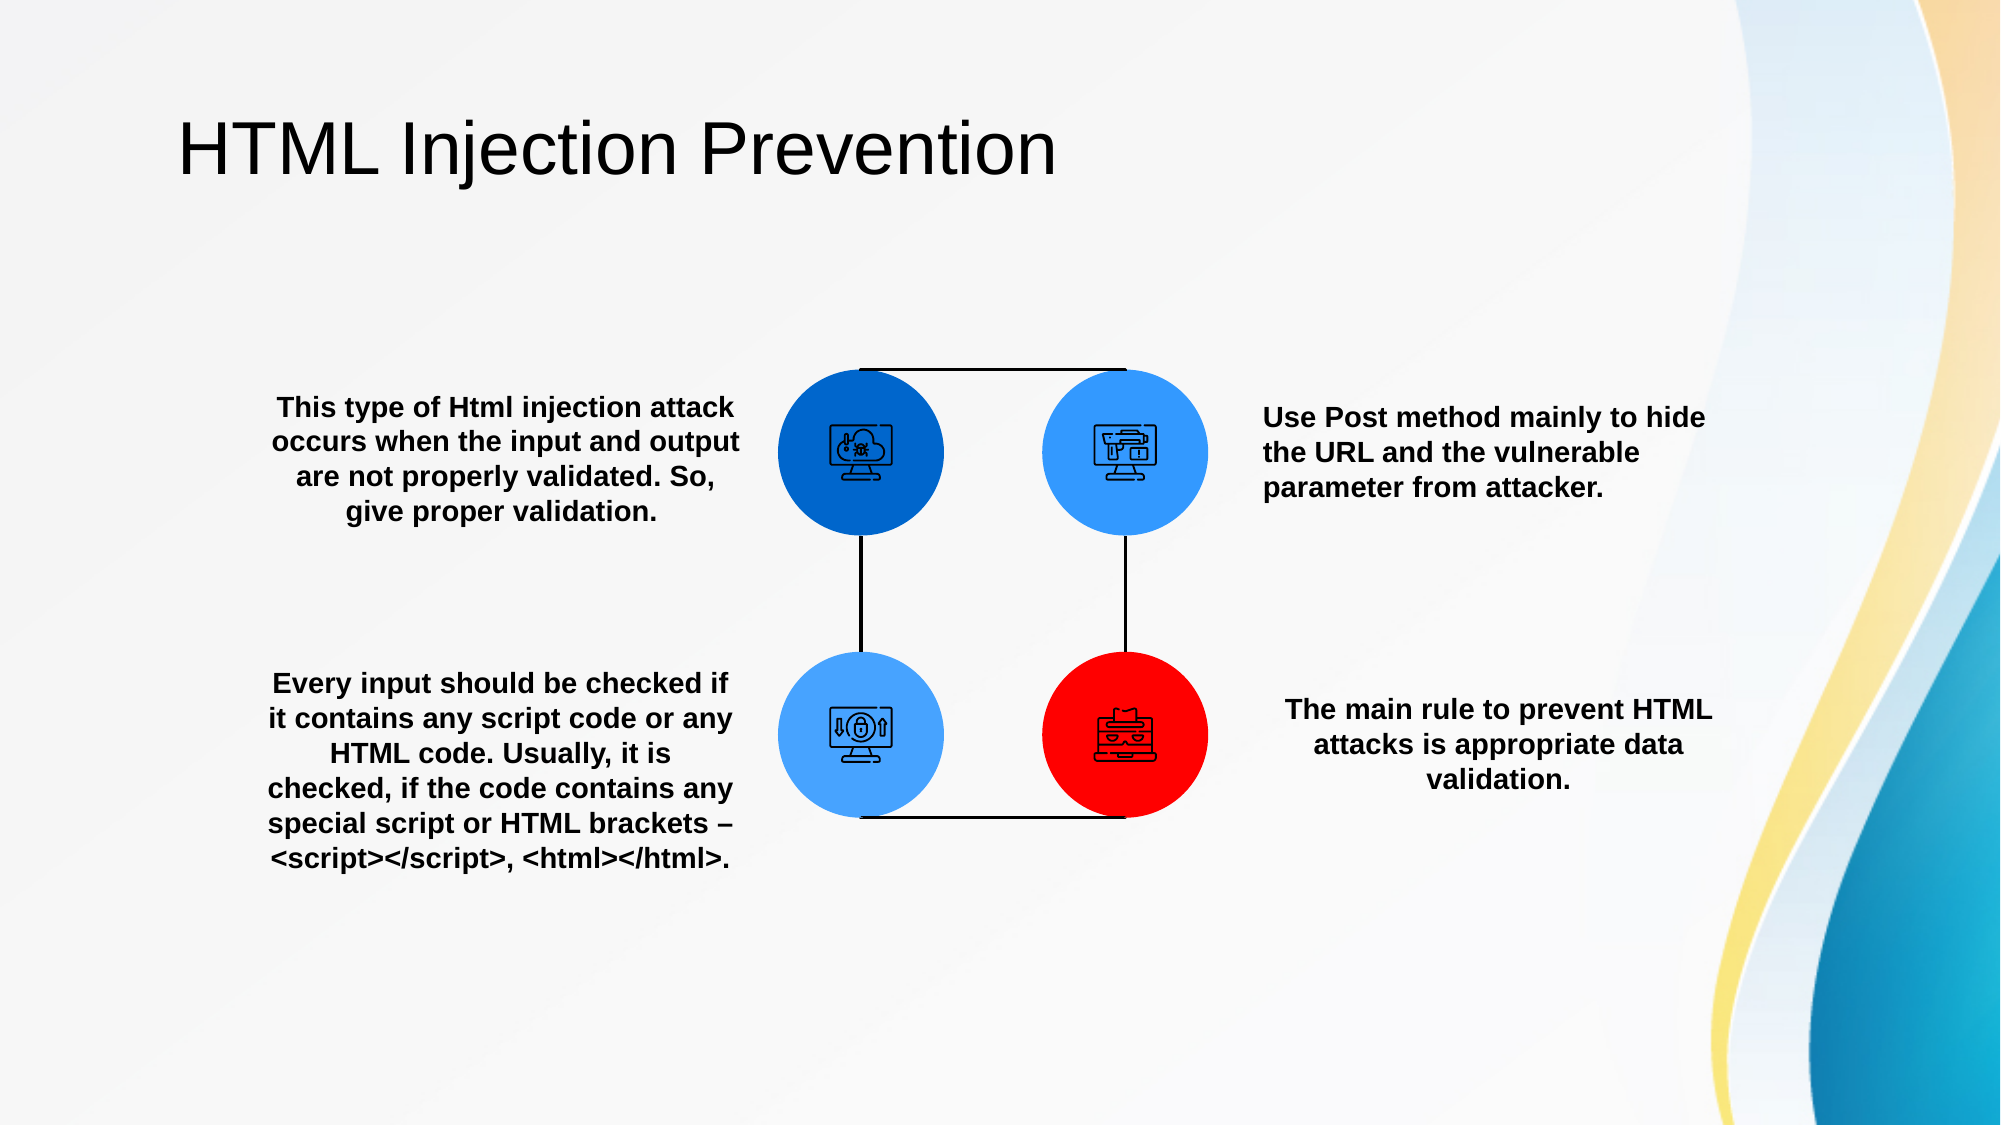

HTML Injection Prevention
This type of Html injection attack occurs when the input and output are not properly validated. So, give proper validation.

Use Post method mainly to hide the URL and the vulnerable parameter from attacker.

Every input should be checked if it contains any script code or any HTML code. Usually, it is checked, if the code contains any special script or HTML brackets – <script></script>, <html></html>.

The main rule to prevent HTML attacks is appropriate data validation.